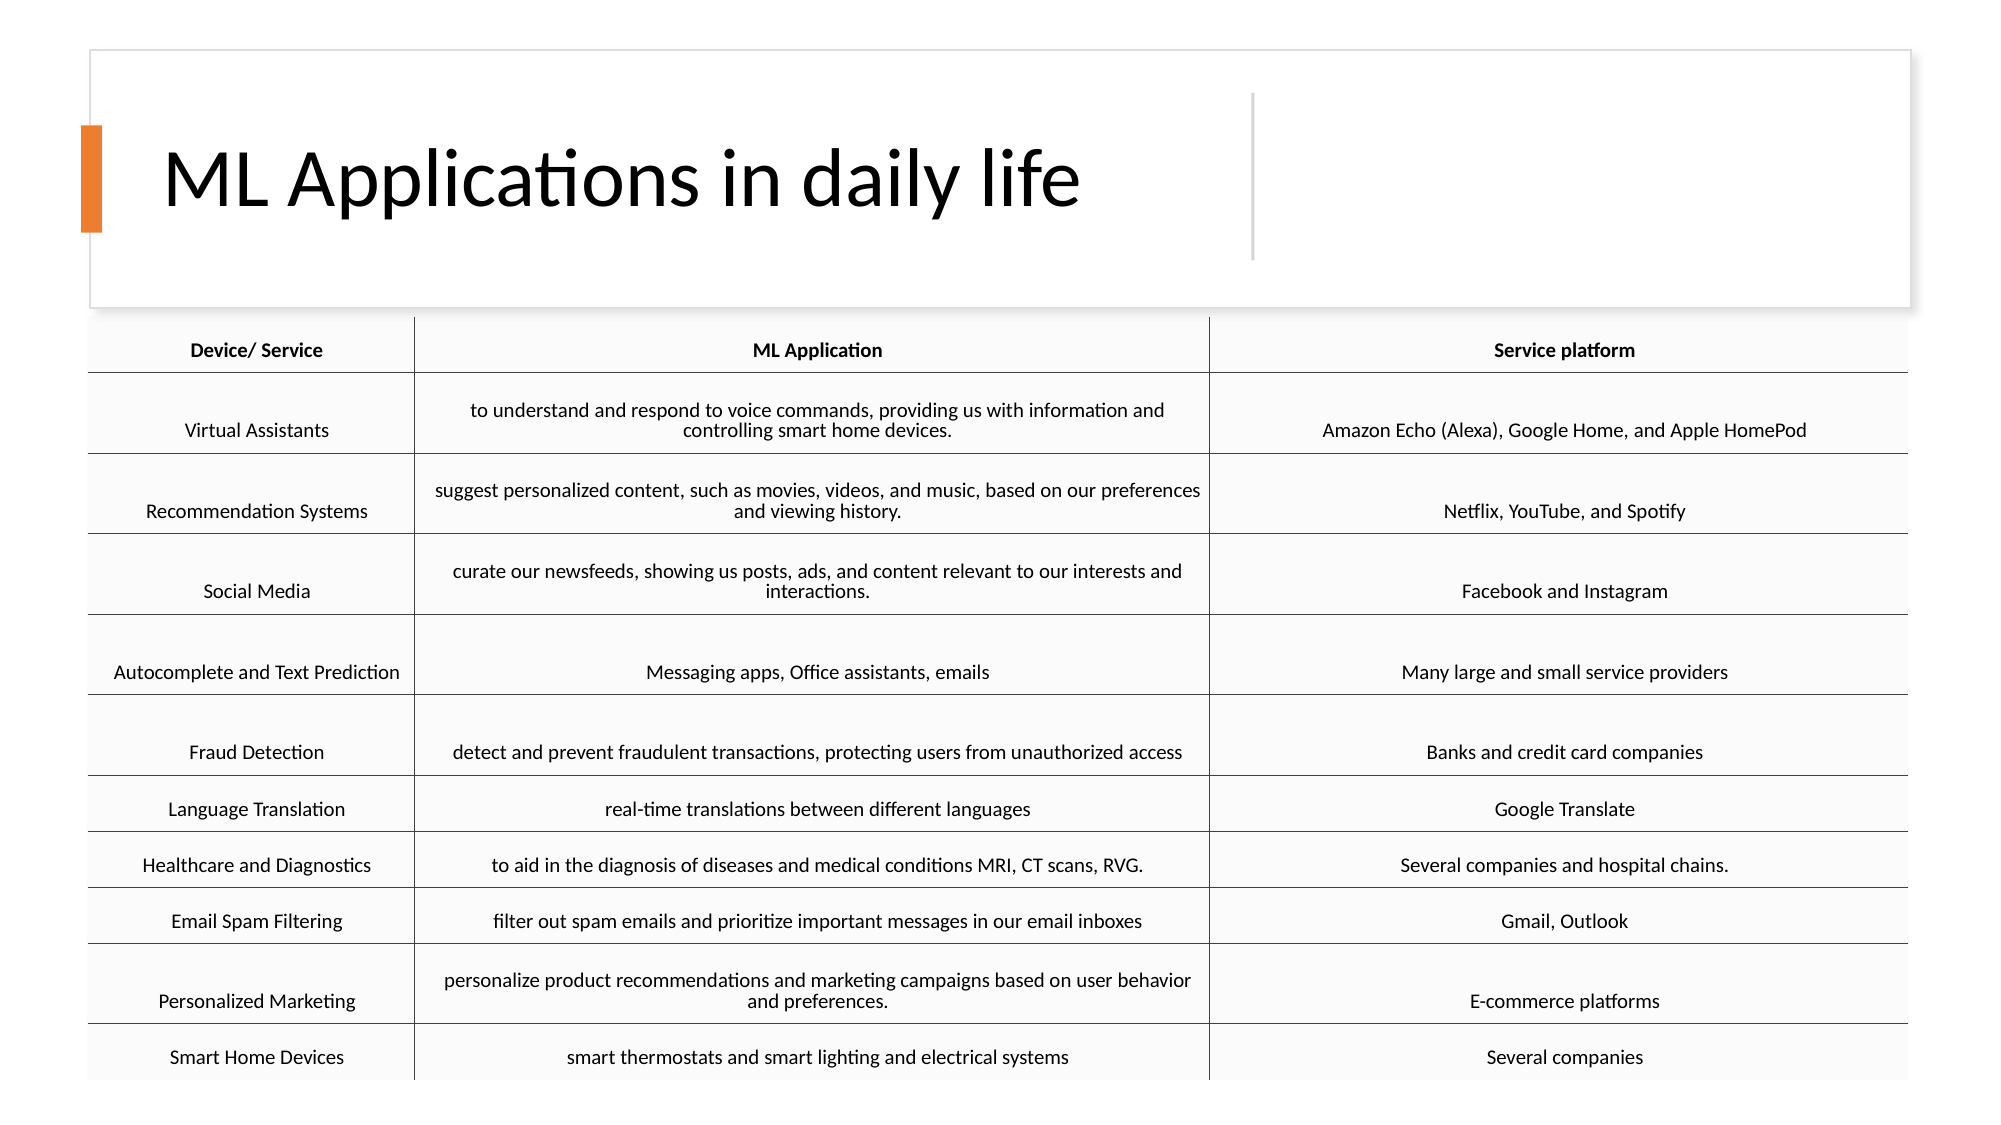

# ML Applications in daily life

| Device/ Service | ML Application | Service platform |
| --- | --- | --- |
| Virtual Assistants | to understand and respond to voice commands, providing us with information and controlling smart home devices. | Amazon Echo (Alexa), Google Home, and Apple HomePod |
| Recommendation Systems | suggest personalized content, such as movies, videos, and music, based on our preferences and viewing history. | Netflix, YouTube, and Spotify |
| Social Media | curate our newsfeeds, showing us posts, ads, and content relevant to our interests and interactions. | Facebook and Instagram |
| Autocomplete and Text Prediction | Messaging apps, Office assistants, emails | Many large and small service providers |
| Fraud Detection | detect and prevent fraudulent transactions, protecting users from unauthorized access | Banks and credit card companies |
| Language Translation | real-time translations between different languages | Google Translate |
| Healthcare and Diagnostics | to aid in the diagnosis of diseases and medical conditions MRI, CT scans, RVG. | Several companies and hospital chains. |
| Email Spam Filtering | filter out spam emails and prioritize important messages in our email inboxes | Gmail, Outlook |
| Personalized Marketing | personalize product recommendations and marketing campaigns based on user behavior and preferences. | E-commerce platforms |
| Smart Home Devices | smart thermostats and smart lighting and electrical systems | Several companies |
48